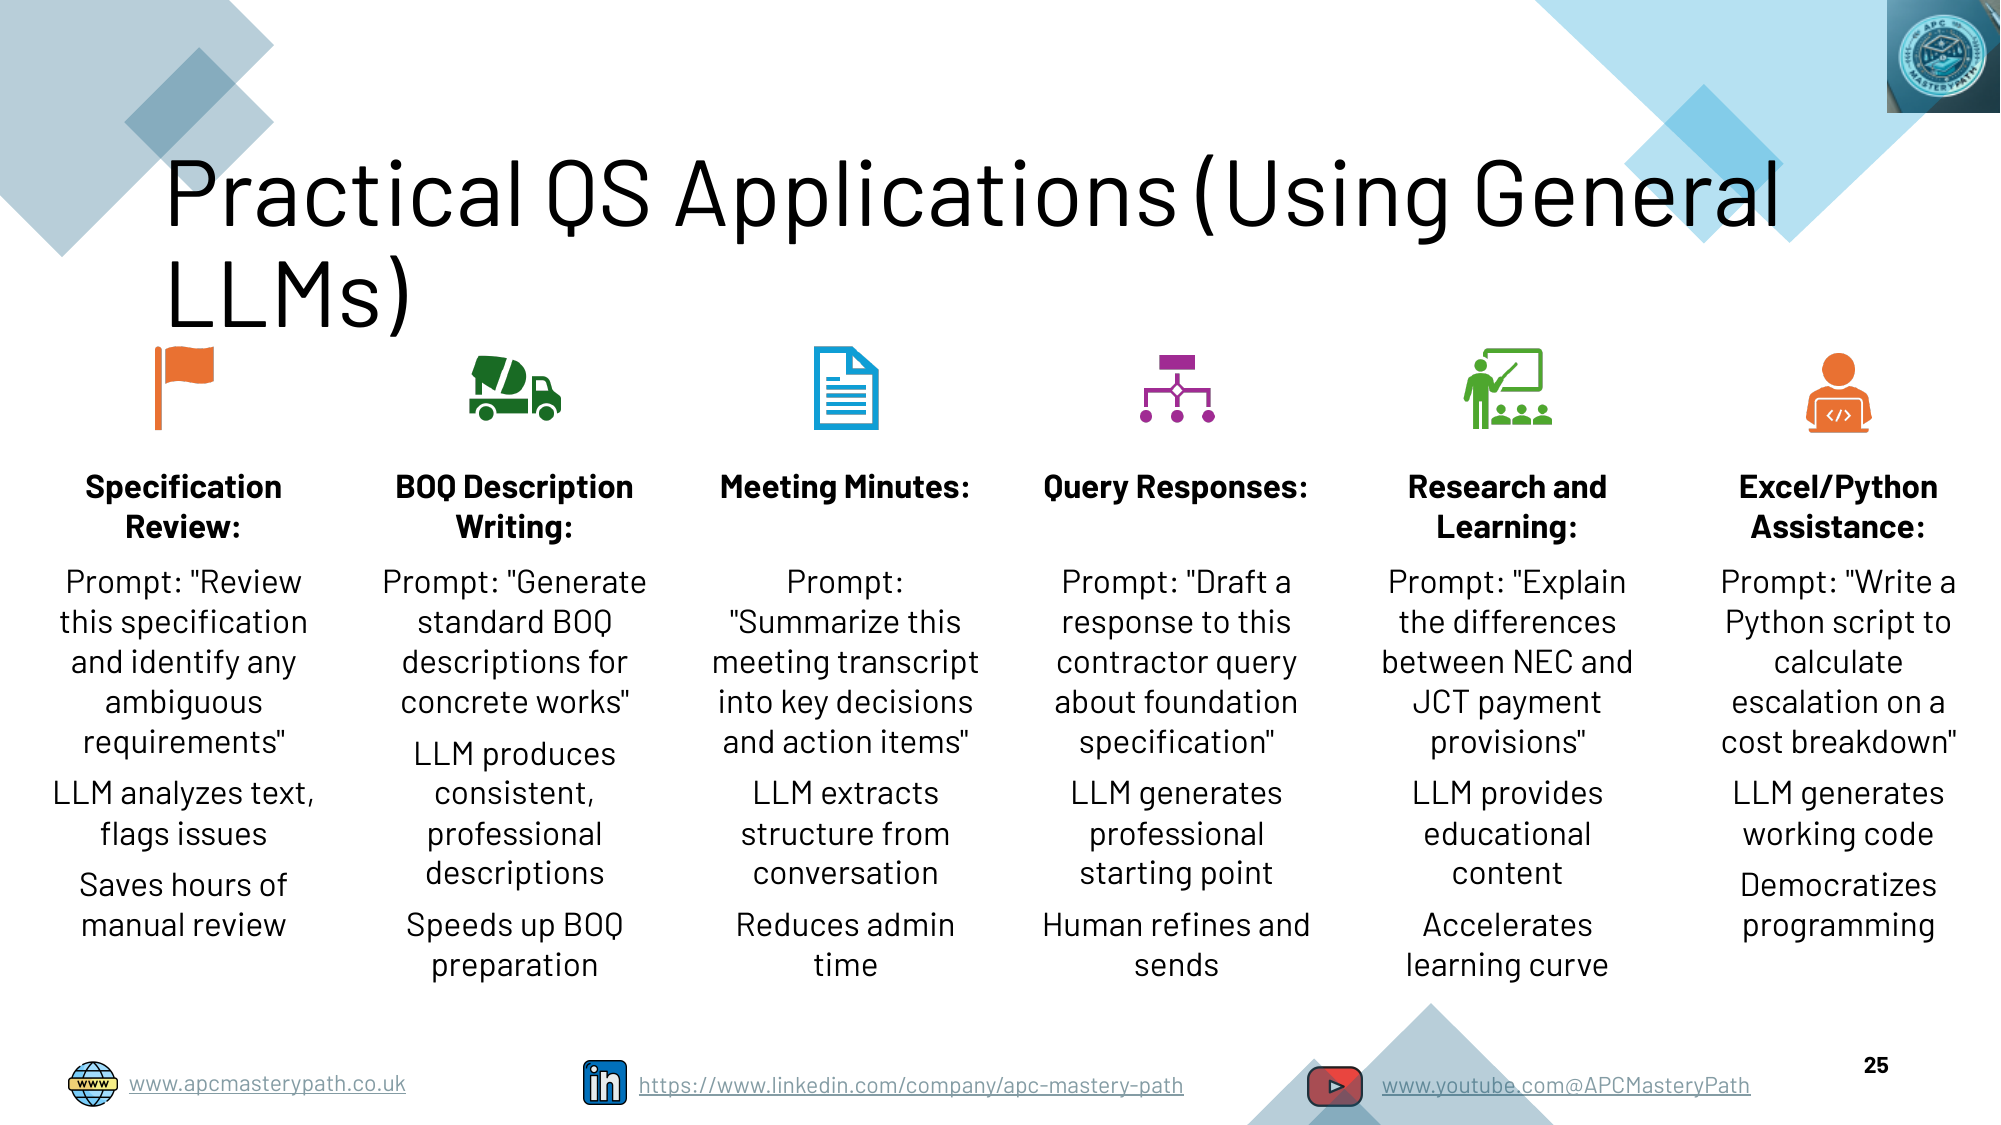

Practical QS Applications (Using General LLMs)
Specification Review:
Prompt: "Review this specification and identify any ambiguous requirements"
LLM analyzes text, flags issues
Saves hours of manual review
BOQ Description Writing:
Prompt: "Generate standard BOQ descriptions for concrete works"
LLM produces consistent, professional descriptions
Speeds up BOQ preparation
Meeting Minutes:
Prompt: "Summarize this meeting transcript into key decisions and action items"
LLM extracts structure from conversation
Reduces admin time
Query Responses:
Prompt: "Draft a response to this contractor query about foundation specification"
LLM generates professional starting point
Human refines and sends
Research and Learning:
Prompt: "Explain the differences between NEC and JCT payment provisions"
LLM provides educational content
Accelerates learning curve
Excel/Python Assistance:
Prompt: "Write a Python script to calculate escalation on a cost breakdown"
LLM generates working code
Democratizes programming

25